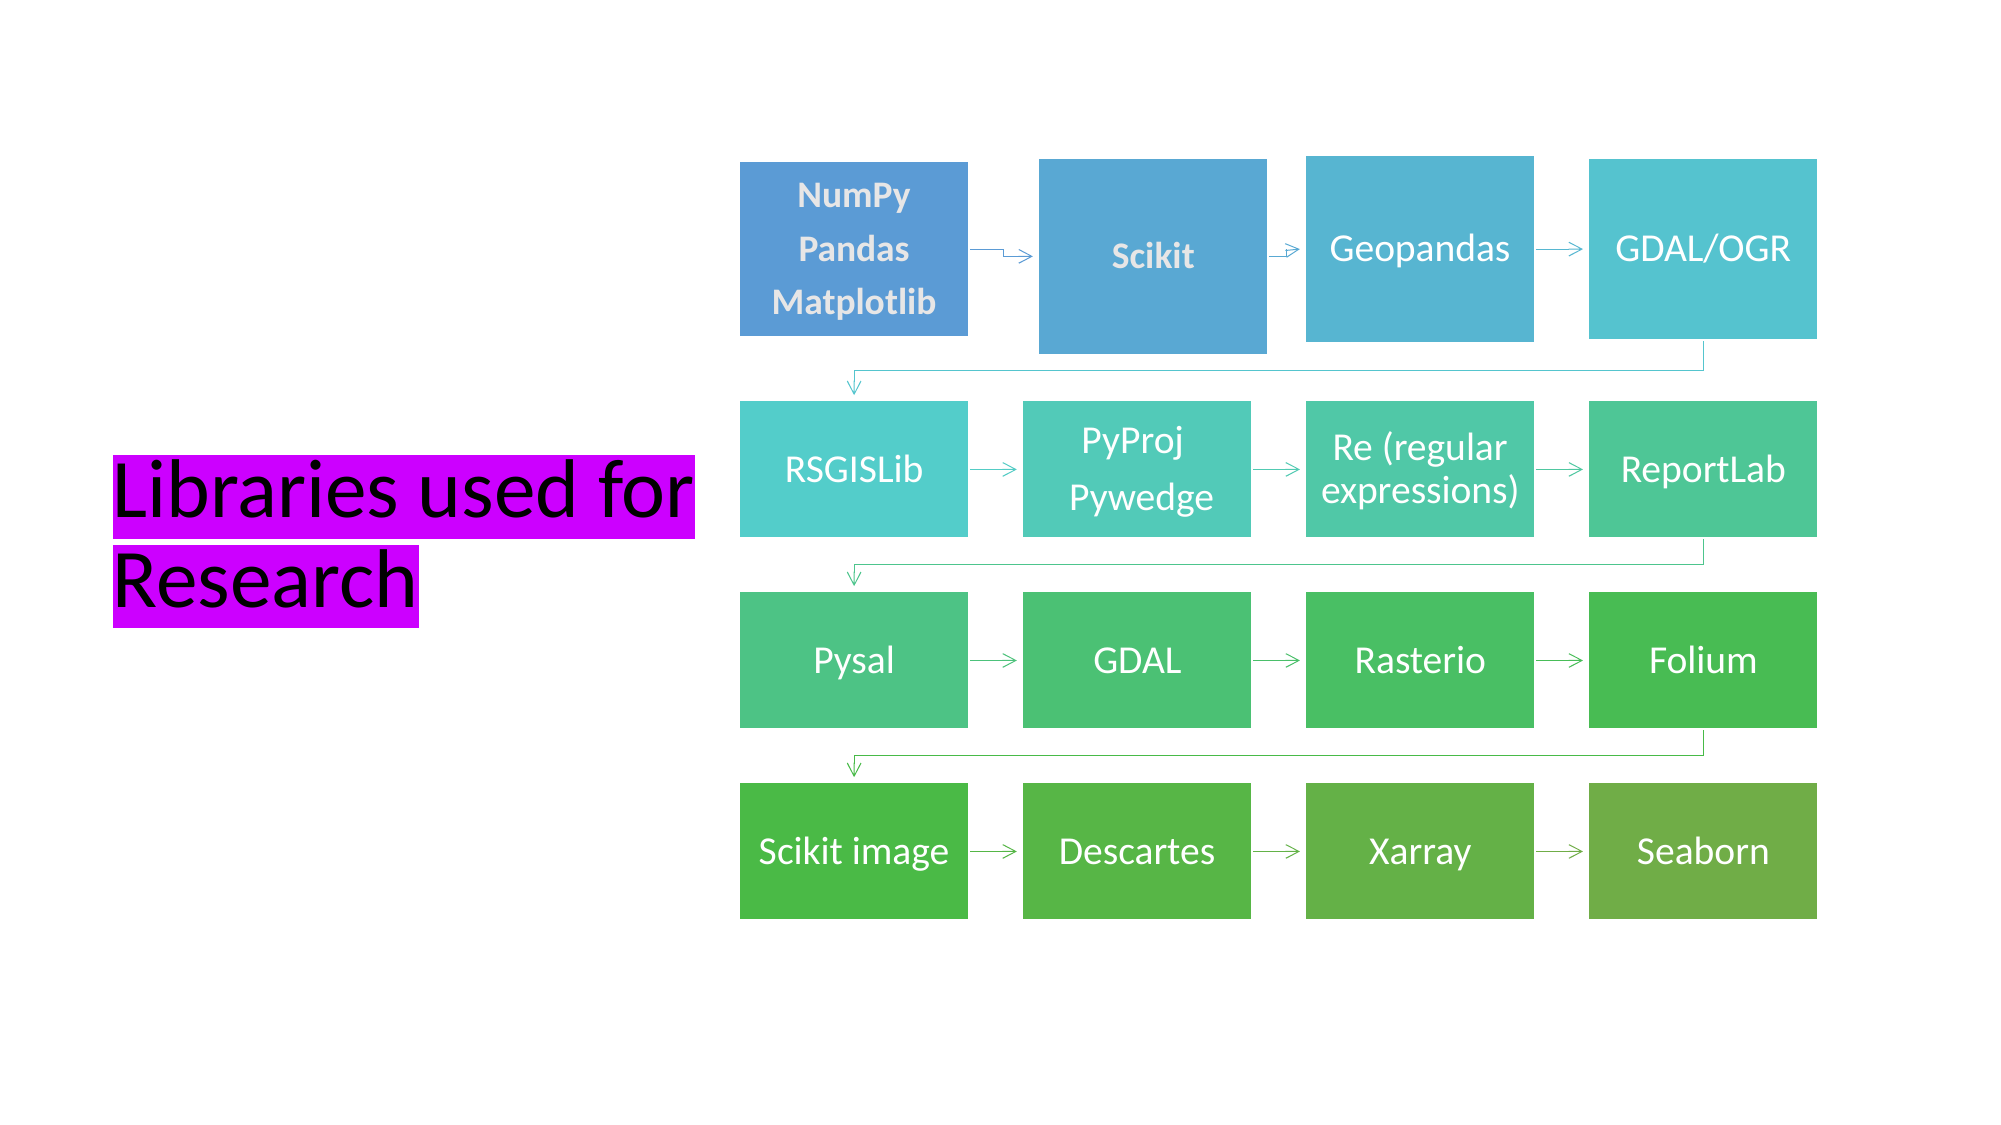

NumPy
Pandas
Matplotlib

Scikit

Geopandas

GDAL/OGR

RSGISLib

PyProj
 Pywedge

Re (regular expressions)

ReportLab

Pysal

GDAL

Rasterio

Folium

Scikit image

Descartes

Xarray
Seaborn
# Libraries used for Research